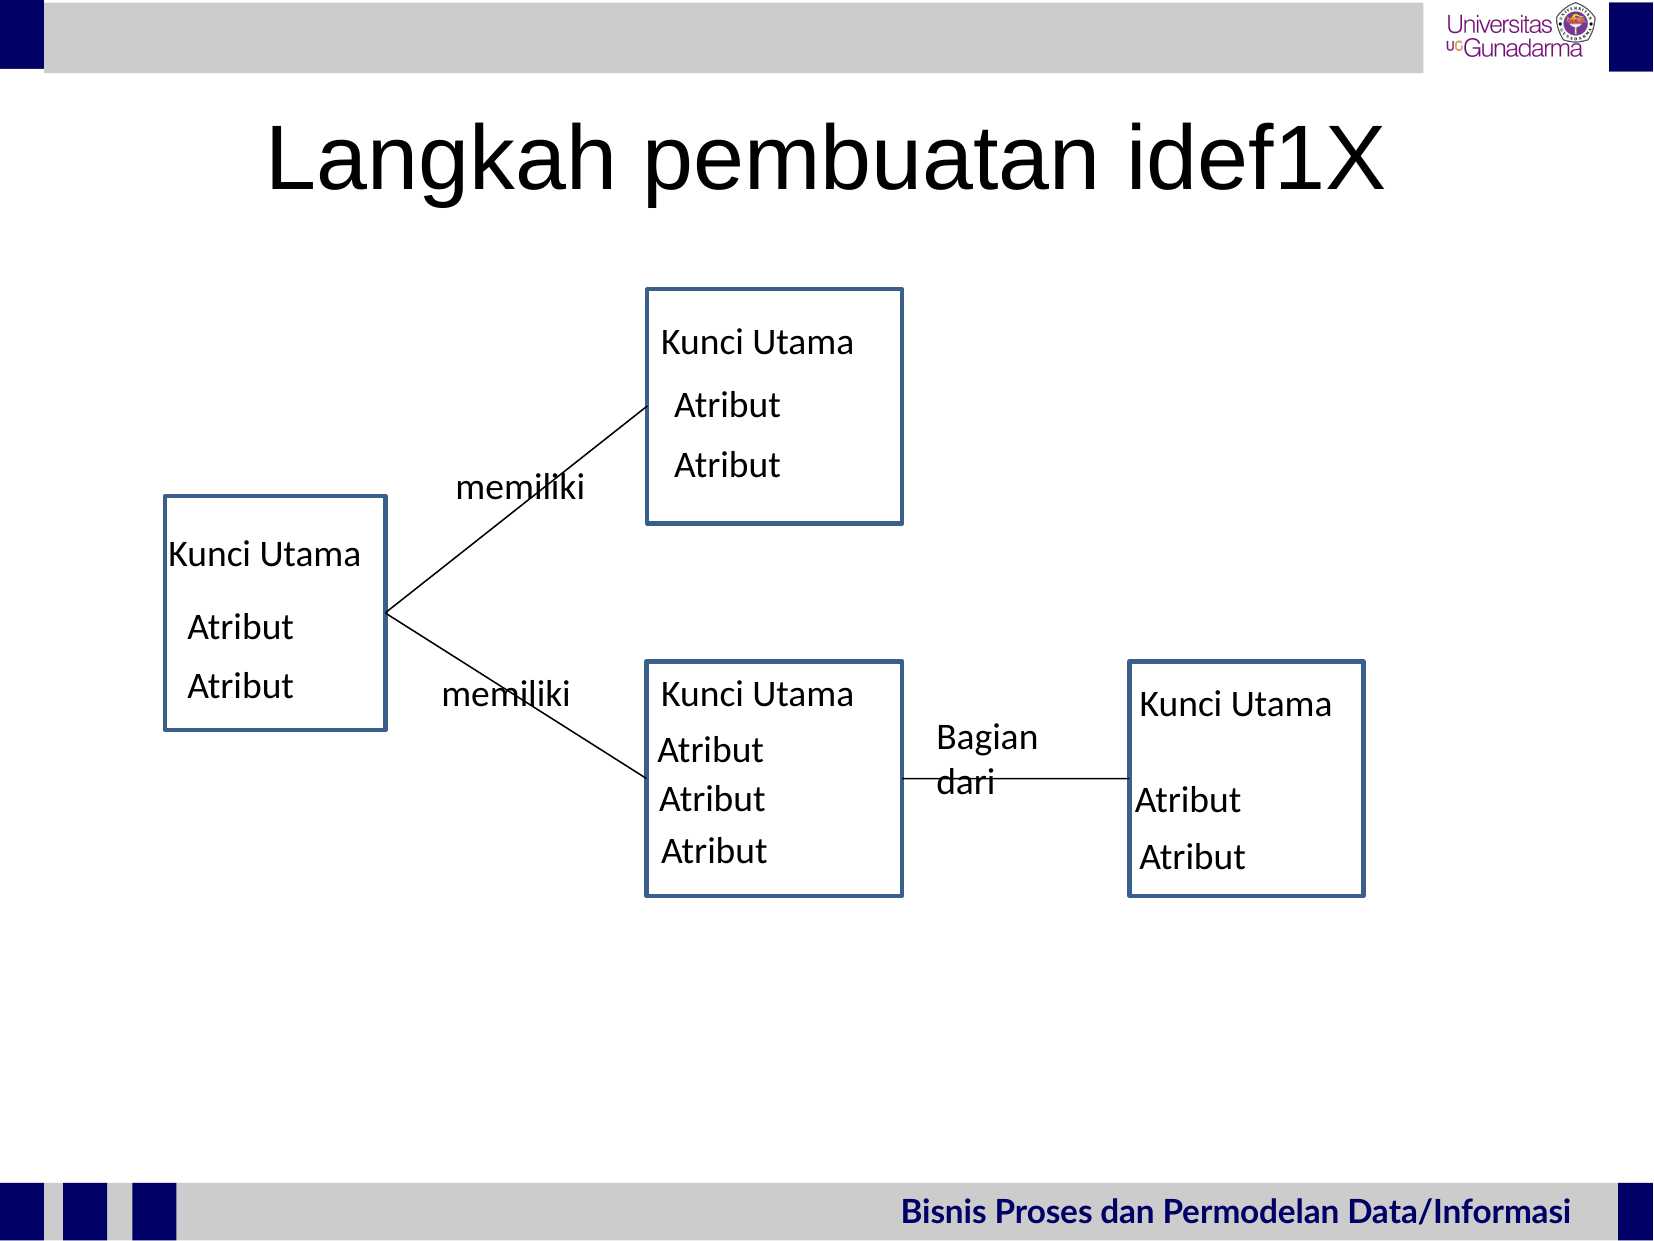

Langkah pembuatan idef1X

Kunci Utama
Atribut

Atribut
memiliki

Kunci Utama
Atribut

Atribut
memiliki
Kunci Utama

Kunci Utama
Bagian dari
Atribut
Atribut
Atribut

Atribut
Atribut